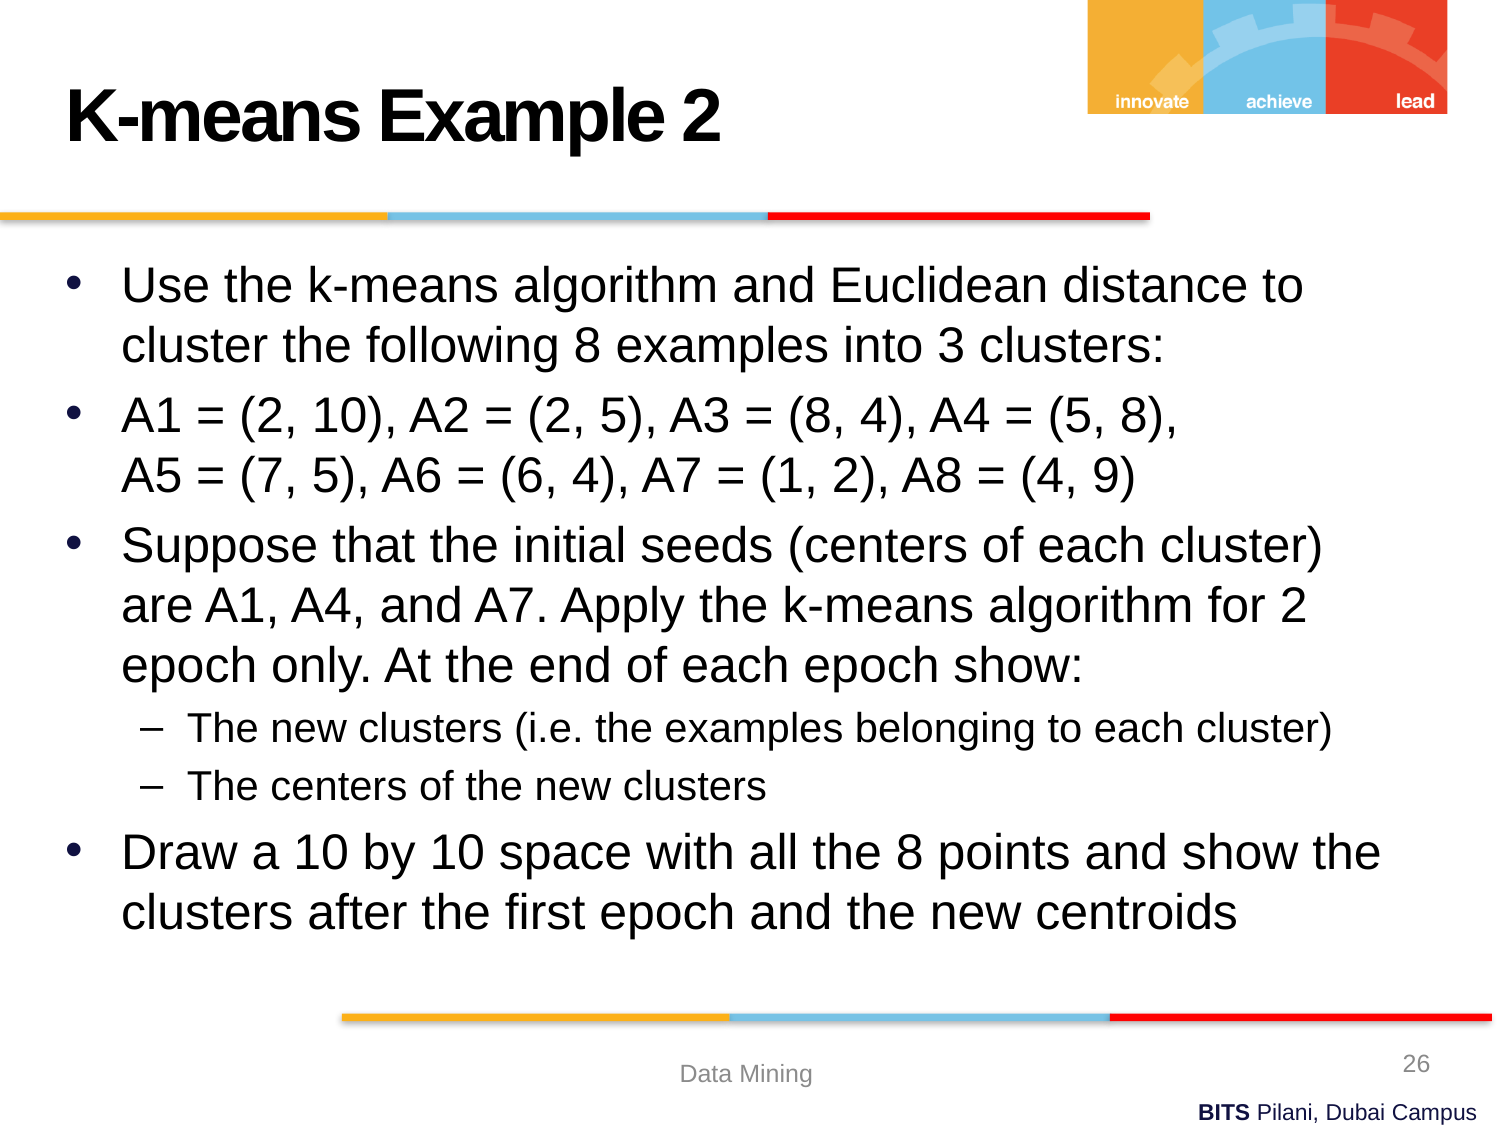

K-means Example 2
Use the k-means algorithm and Euclidean distance to cluster the following 8 examples into 3 clusters:
A1 = (2, 10), A2 = (2, 5), A3 = (8, 4), A4 = (5, 8),            A5 = (7, 5), A6 = (6, 4), A7 = (1, 2), A8 = (4, 9)
Suppose that the initial seeds (centers of each cluster) are A1, A4, and A7. Apply the k-means algorithm for 2 epoch only. At the end of each epoch show:
The new clusters (i.e. the examples belonging to each cluster)
The centers of the new clusters
Draw a 10 by 10 space with all the 8 points and show the clusters after the first epoch and the new centroids
26
Data Mining